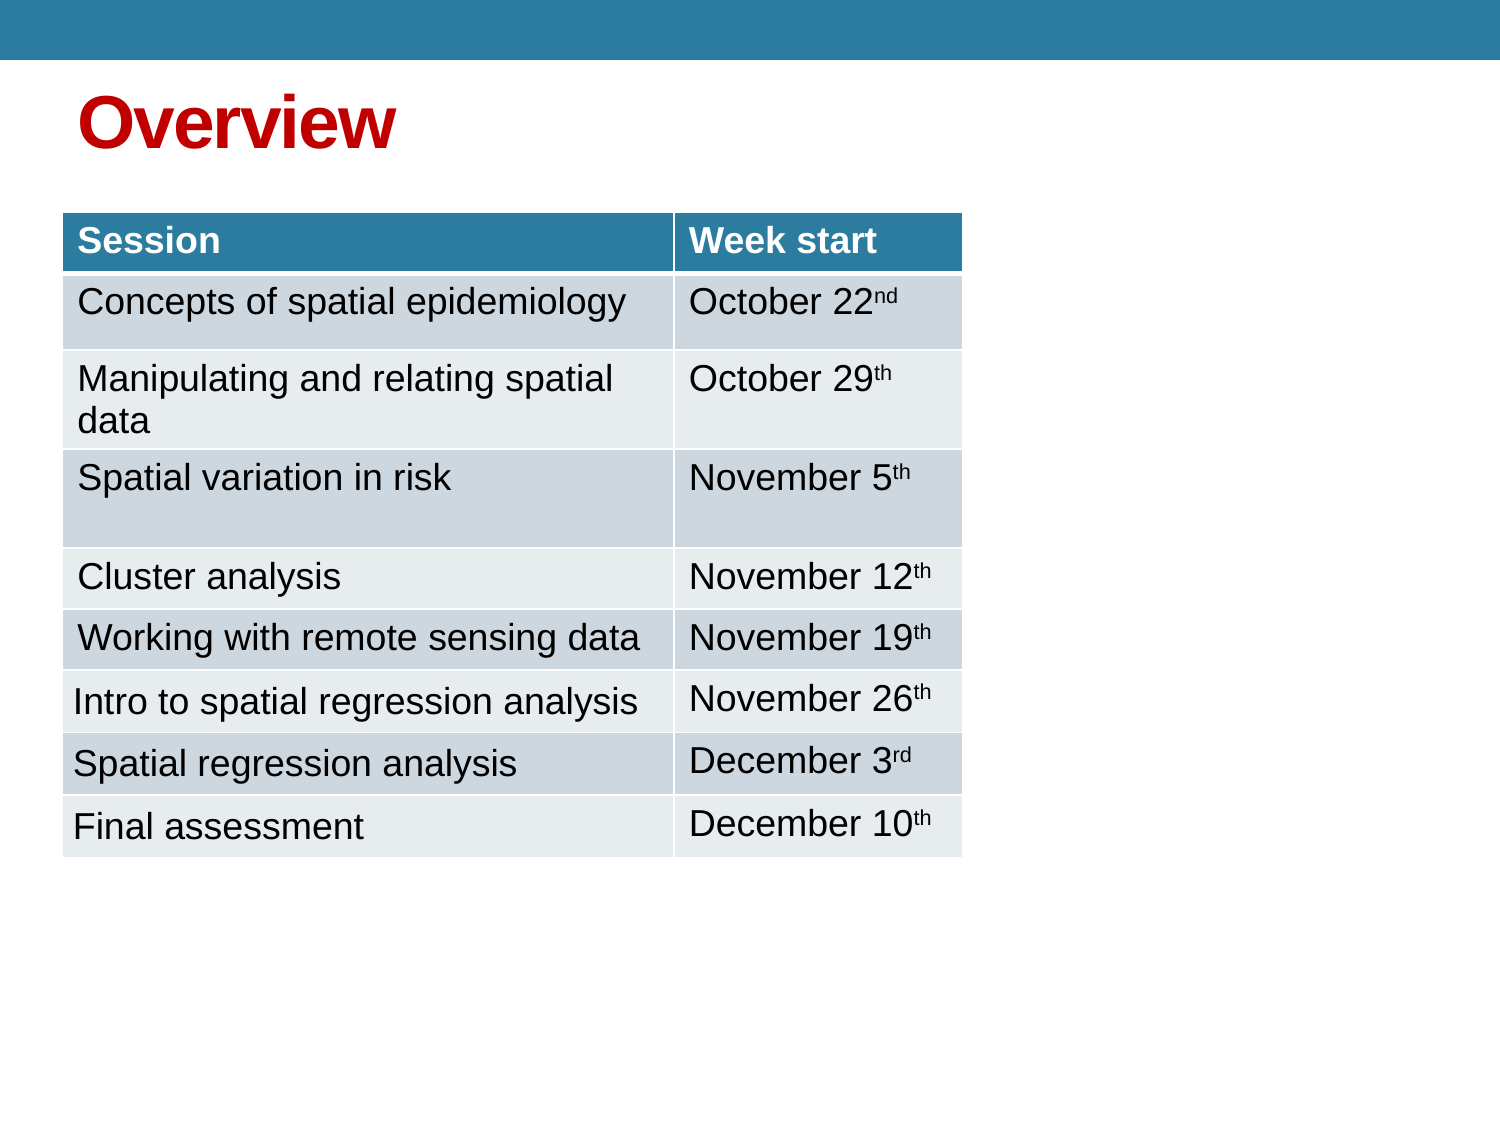

# Overview
| Session | Week start |
| --- | --- |
| Concepts of spatial epidemiology | October 22nd |
| Manipulating and relating spatial data | October 29th |
| Spatial variation in risk | November 5th |
| Cluster analysis | November 12th |
| Working with remote sensing data | November 19th |
| Intro to spatial regression analysis | November 26th |
| Spatial regression analysis | December 3rd |
| Final assessment | December 10th |